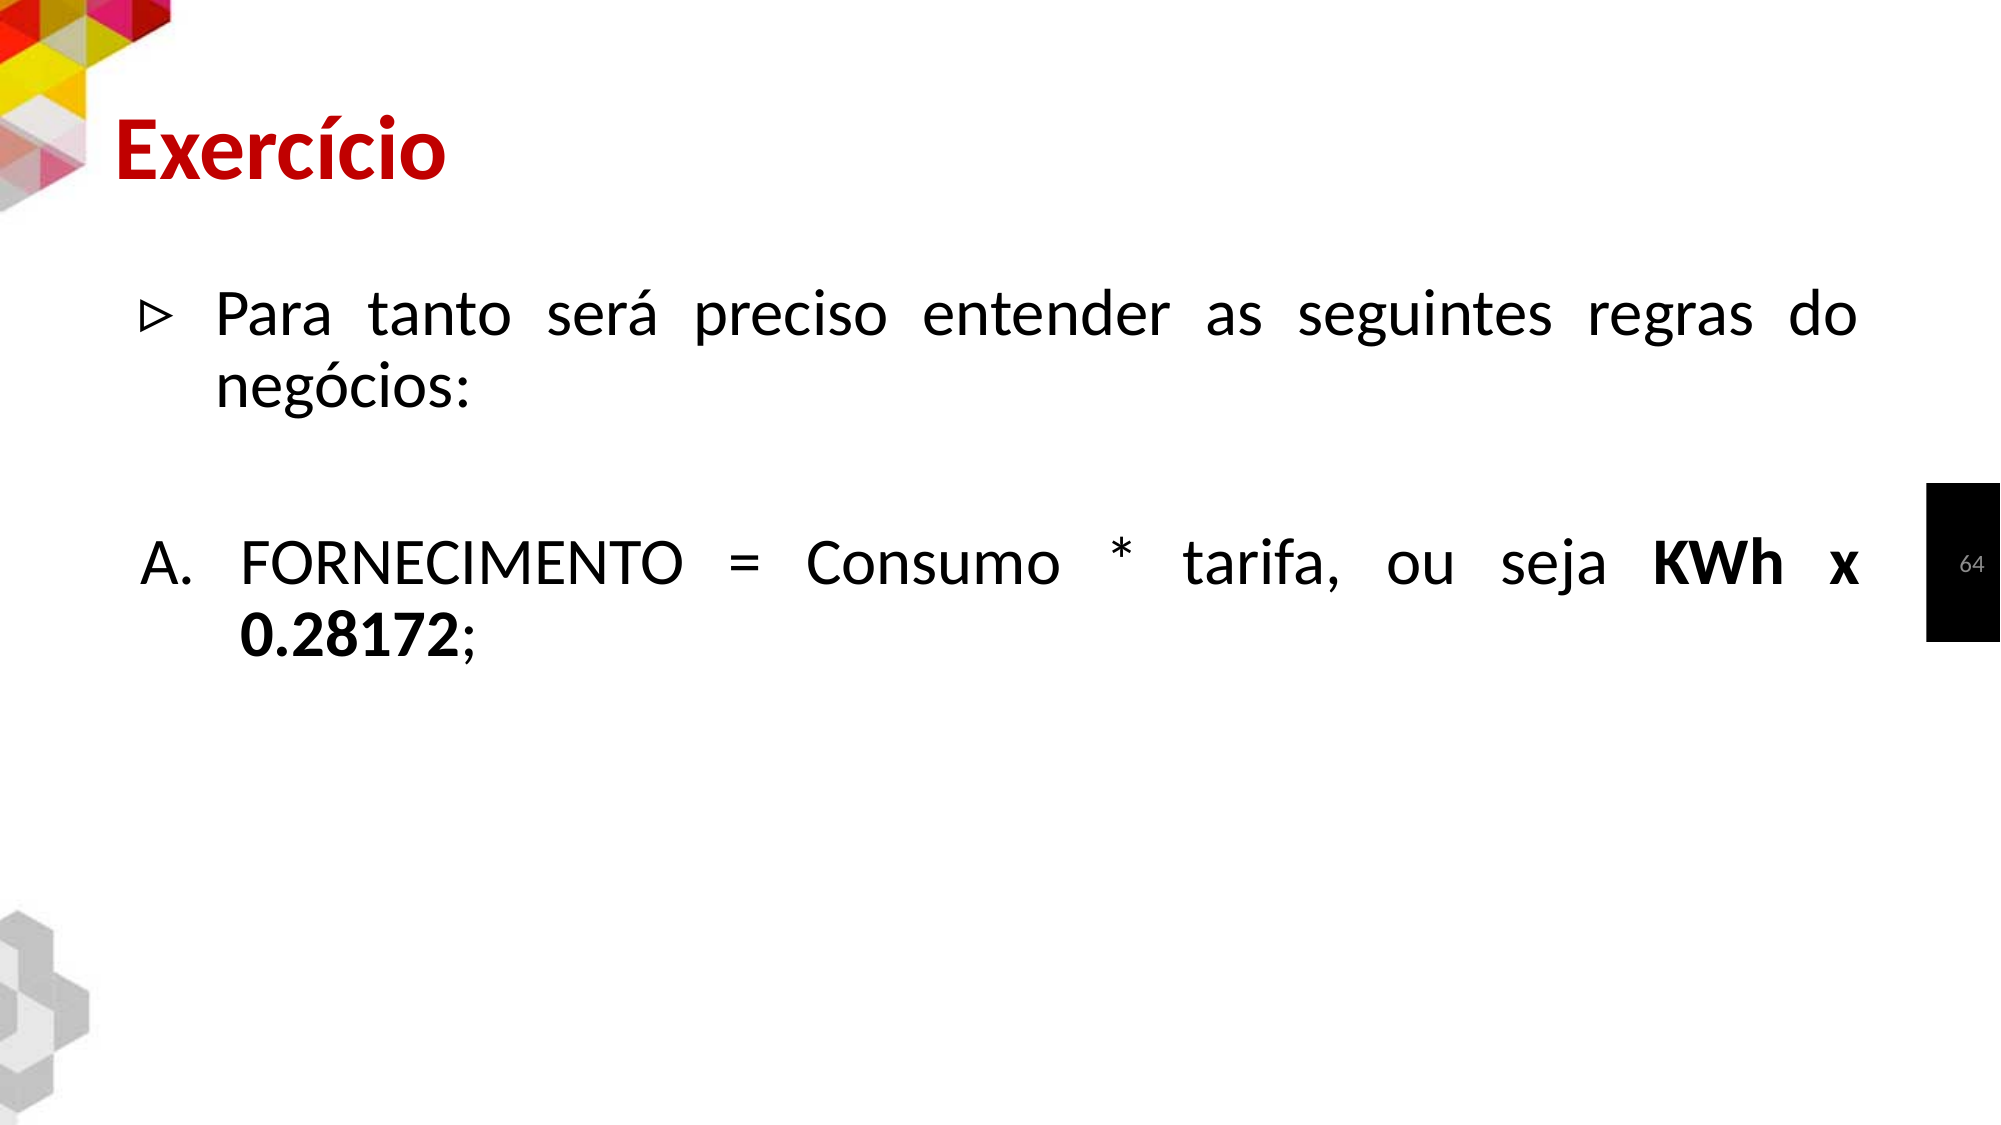

# Exercício
Para tanto será preciso entender as seguintes regras do negócios:

FORNECIMENTO = Consumo * tarifa, ou seja KWh x 0.28172;

64